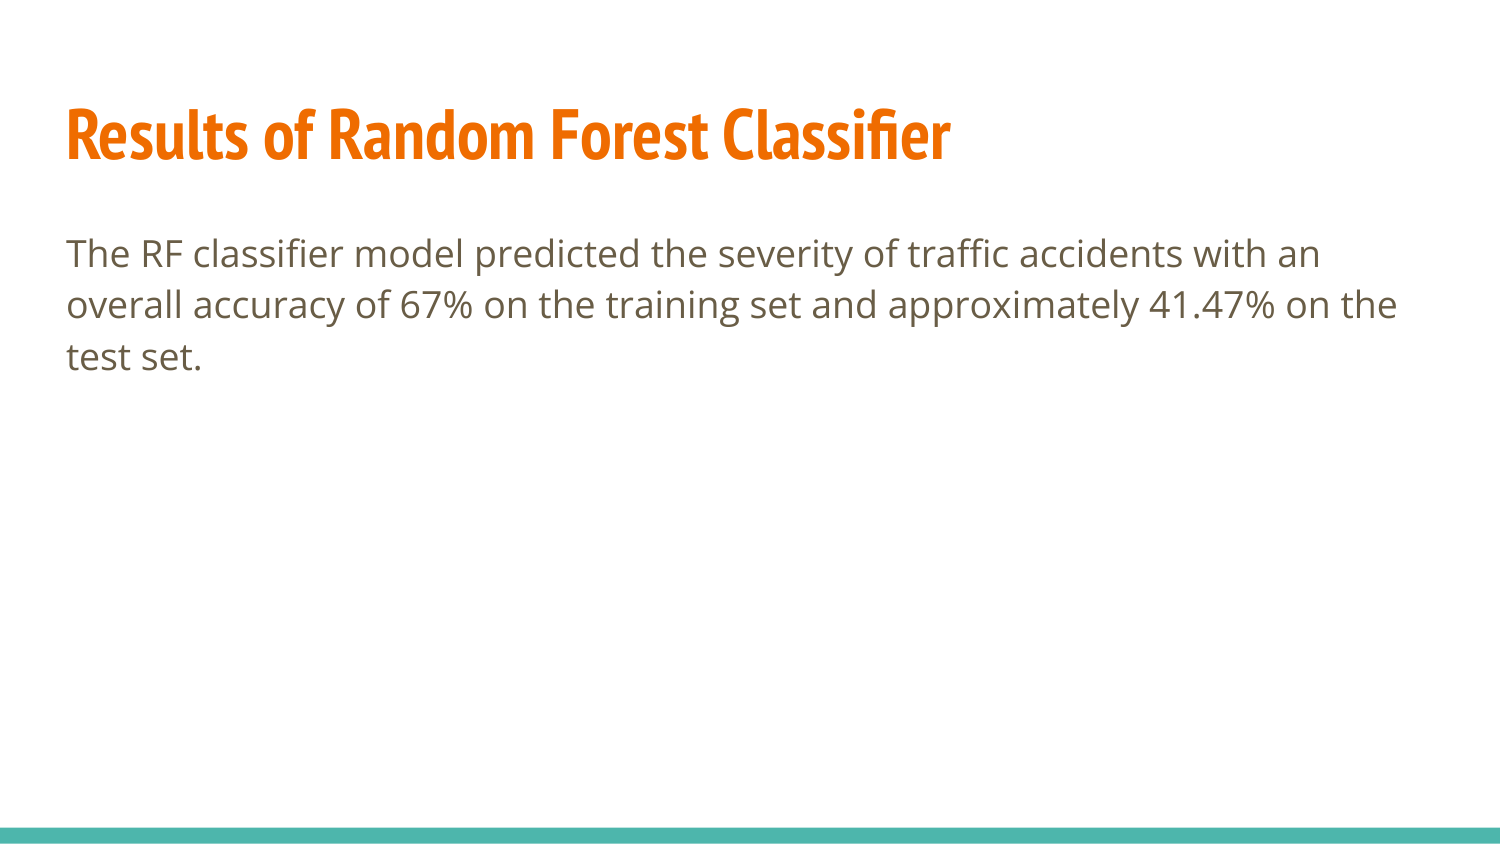

# Results of Random Forest Classifier
The RF classifier model predicted the severity of traffic accidents with an overall accuracy of 67% on the training set and approximately 41.47% on the test set.